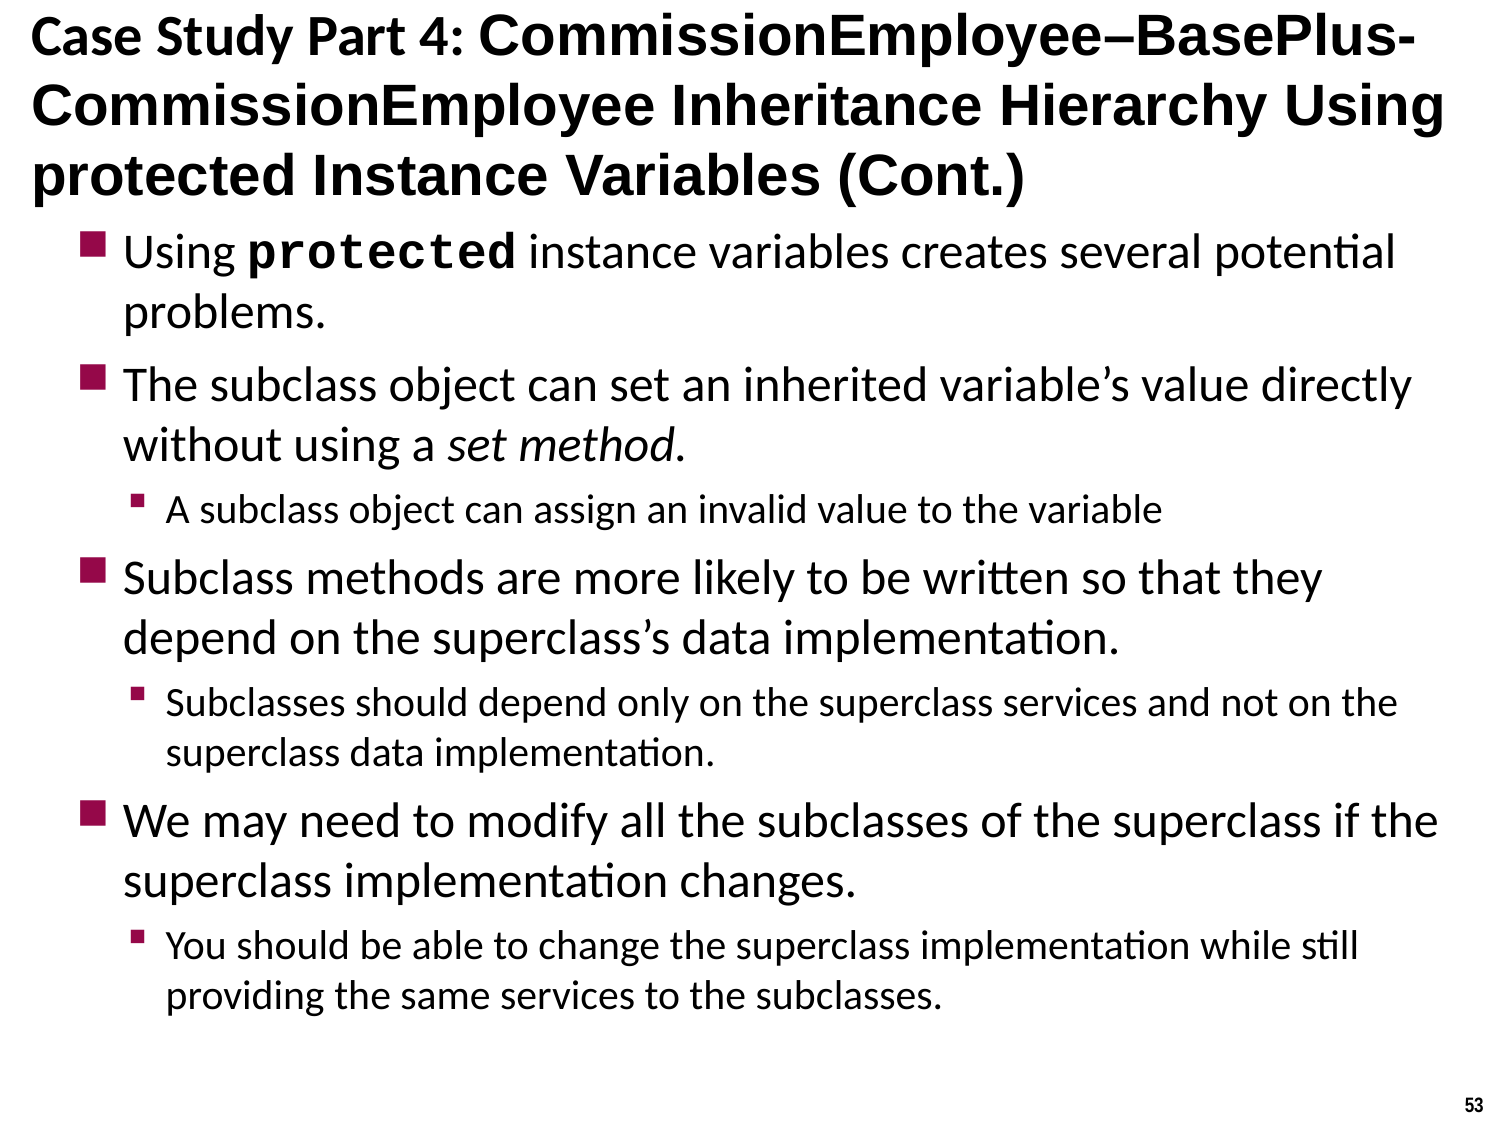

# Case Study Part 4: CommissionEmployee–BasePlus-CommissionEmployee Inheritance Hierarchy Using protected Instance Variables (Cont.)
Using protected instance variables creates several potential problems.
The subclass object can set an inherited variable’s value directly without using a set method.
A subclass object can assign an invalid value to the variable
Subclass methods are more likely to be written so that they depend on the superclass’s data implementation.
Subclasses should depend only on the superclass services and not on the superclass data implementation.
We may need to modify all the subclasses of the superclass if the superclass implementation changes.
You should be able to change the superclass implementation while still providing the same services to the subclasses.